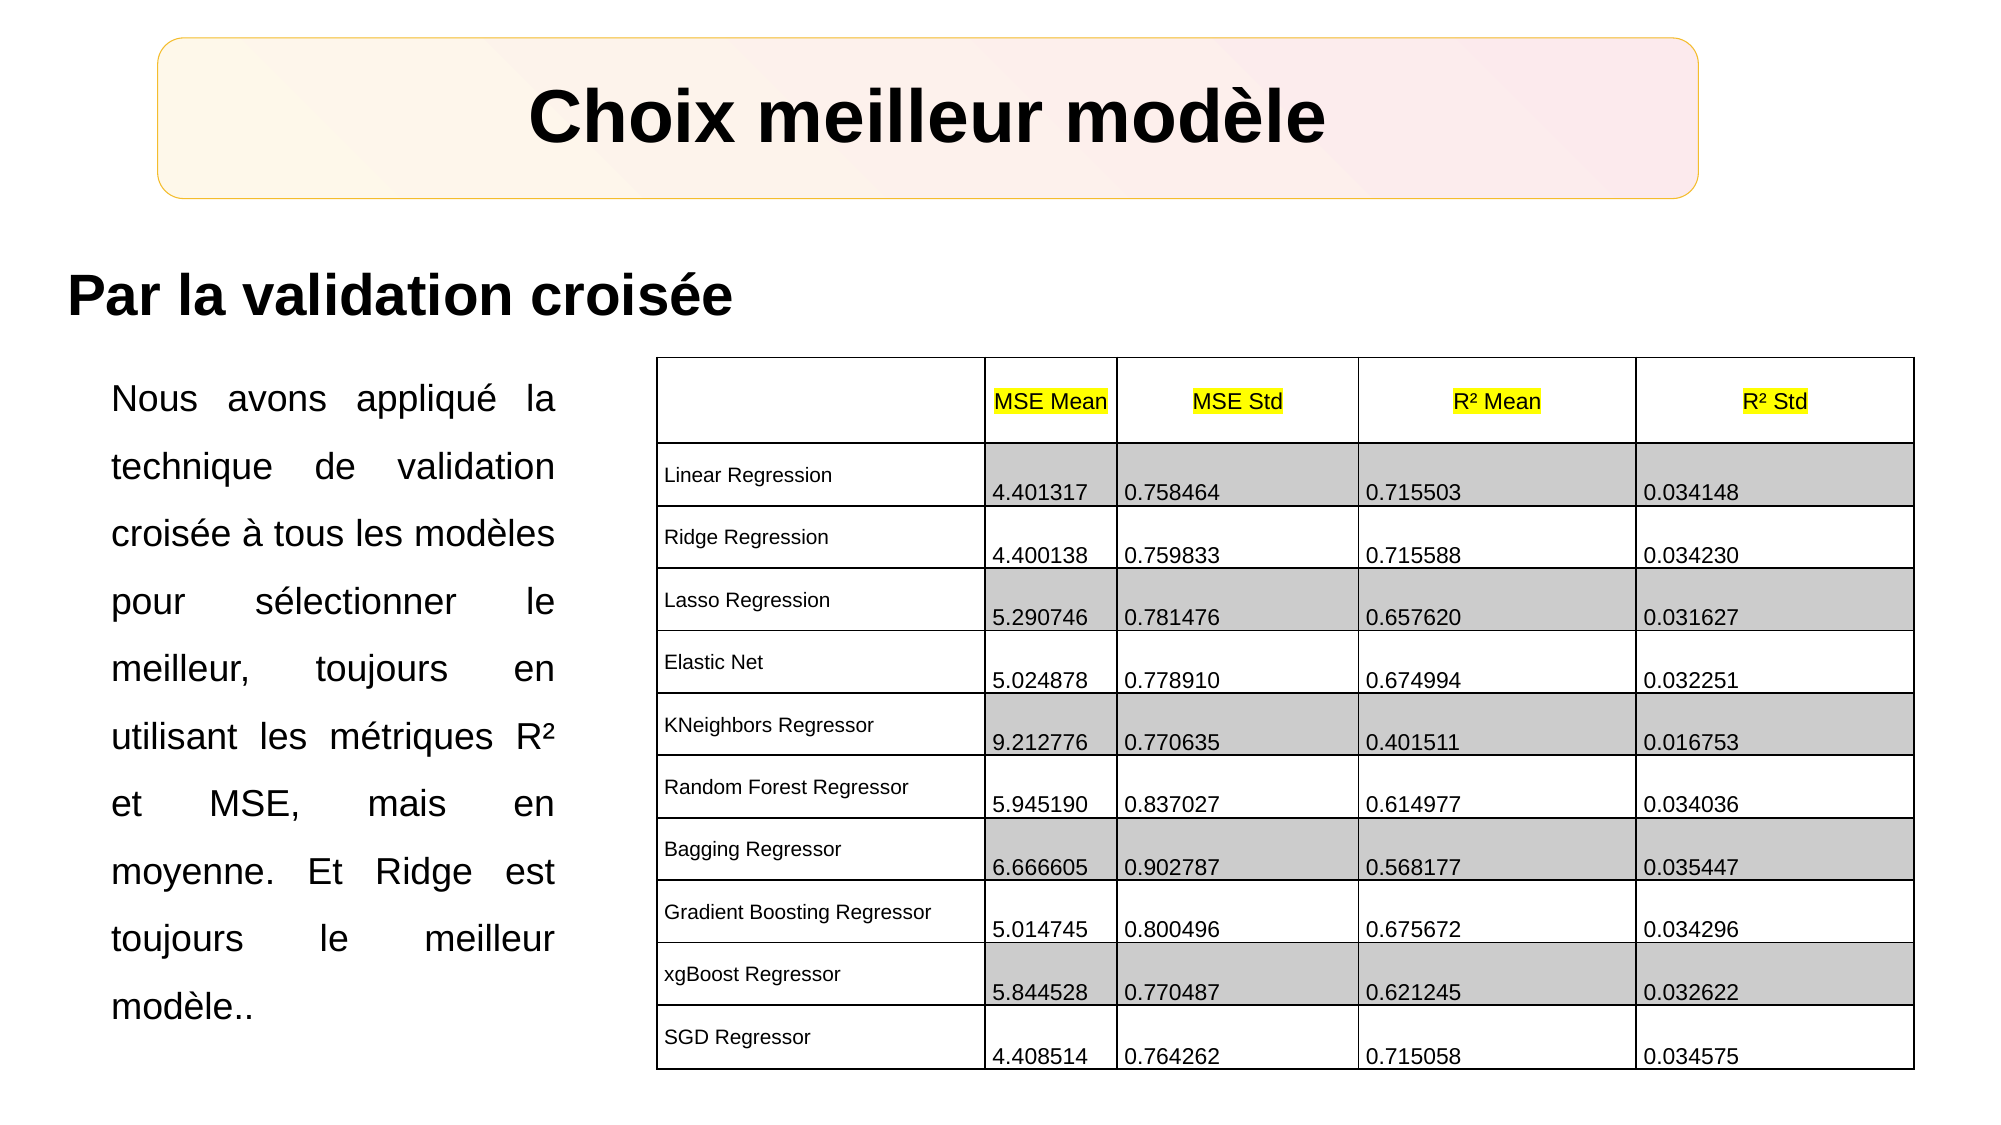

Choix meilleur modèle
Par la validation croisée
Nous avons appliqué la technique de validation croisée à tous les modèles pour sélectionner le meilleur, toujours en utilisant les métriques R² et MSE, mais en moyenne. Et Ridge est toujours le meilleur modèle..
|  | MSE Mean | MSE Std | R² Mean | R² Std |
| --- | --- | --- | --- | --- |
| Linear Regression | 4.401317 | 0.758464 | 0.715503 | 0.034148 |
| Ridge Regression | 4.400138 | 0.759833 | 0.715588 | 0.034230 |
| Lasso Regression | 5.290746 | 0.781476 | 0.657620 | 0.031627 |
| Elastic Net | 5.024878 | 0.778910 | 0.674994 | 0.032251 |
| KNeighbors Regressor | 9.212776 | 0.770635 | 0.401511 | 0.016753 |
| Random Forest Regressor | 5.945190 | 0.837027 | 0.614977 | 0.034036 |
| Bagging Regressor | 6.666605 | 0.902787 | 0.568177 | 0.035447 |
| Gradient Boosting Regressor | 5.014745 | 0.800496 | 0.675672 | 0.034296 |
| xgBoost Regressor | 5.844528 | 0.770487 | 0.621245 | 0.032622 |
| SGD Regressor | 4.408514 | 0.764262 | 0.715058 | 0.034575 |